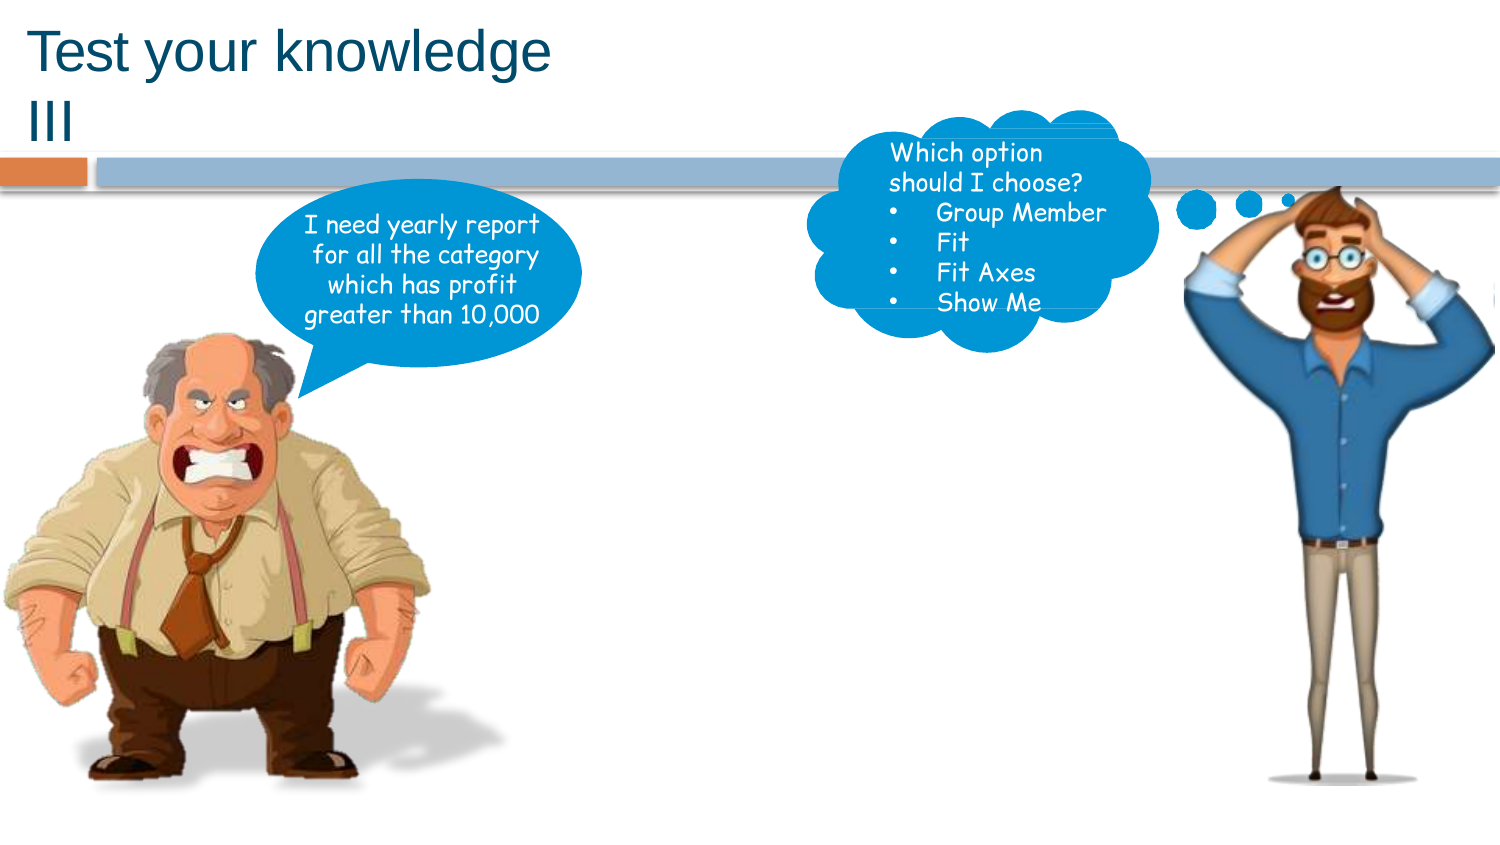

# Test your knowledge III

Which option
should I choose?
Group Member
Fit
Fit Axes
Show Me

I need yearly report  for all the category  which has profit  greater than 10,000